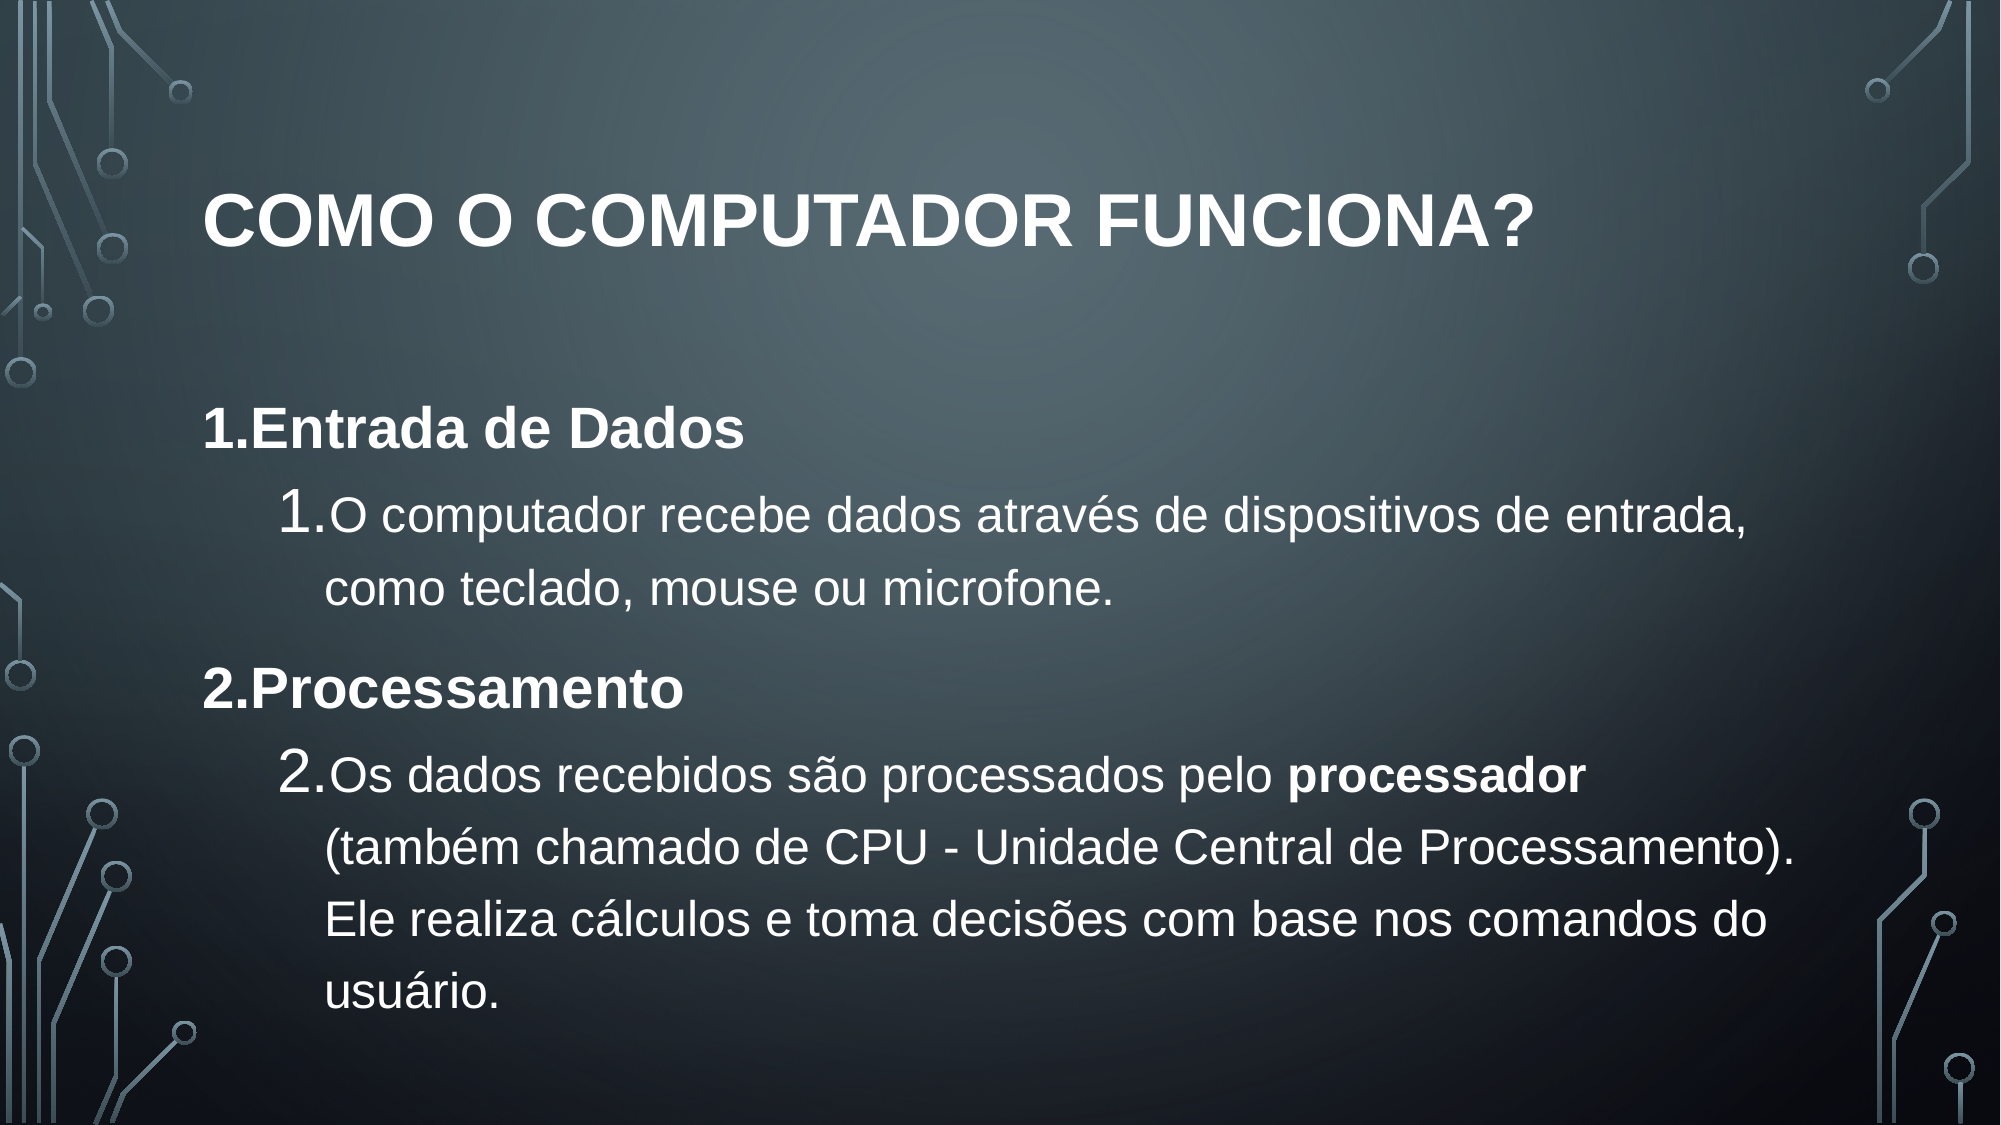

# Como o Computador Funciona?
1.Entrada de Dados
O computador recebe dados através de dispositivos de entrada, como teclado, mouse ou microfone.
2.Processamento
Os dados recebidos são processados pelo processador (também chamado de CPU - Unidade Central de Processamento). Ele realiza cálculos e toma decisões com base nos comandos do usuário.